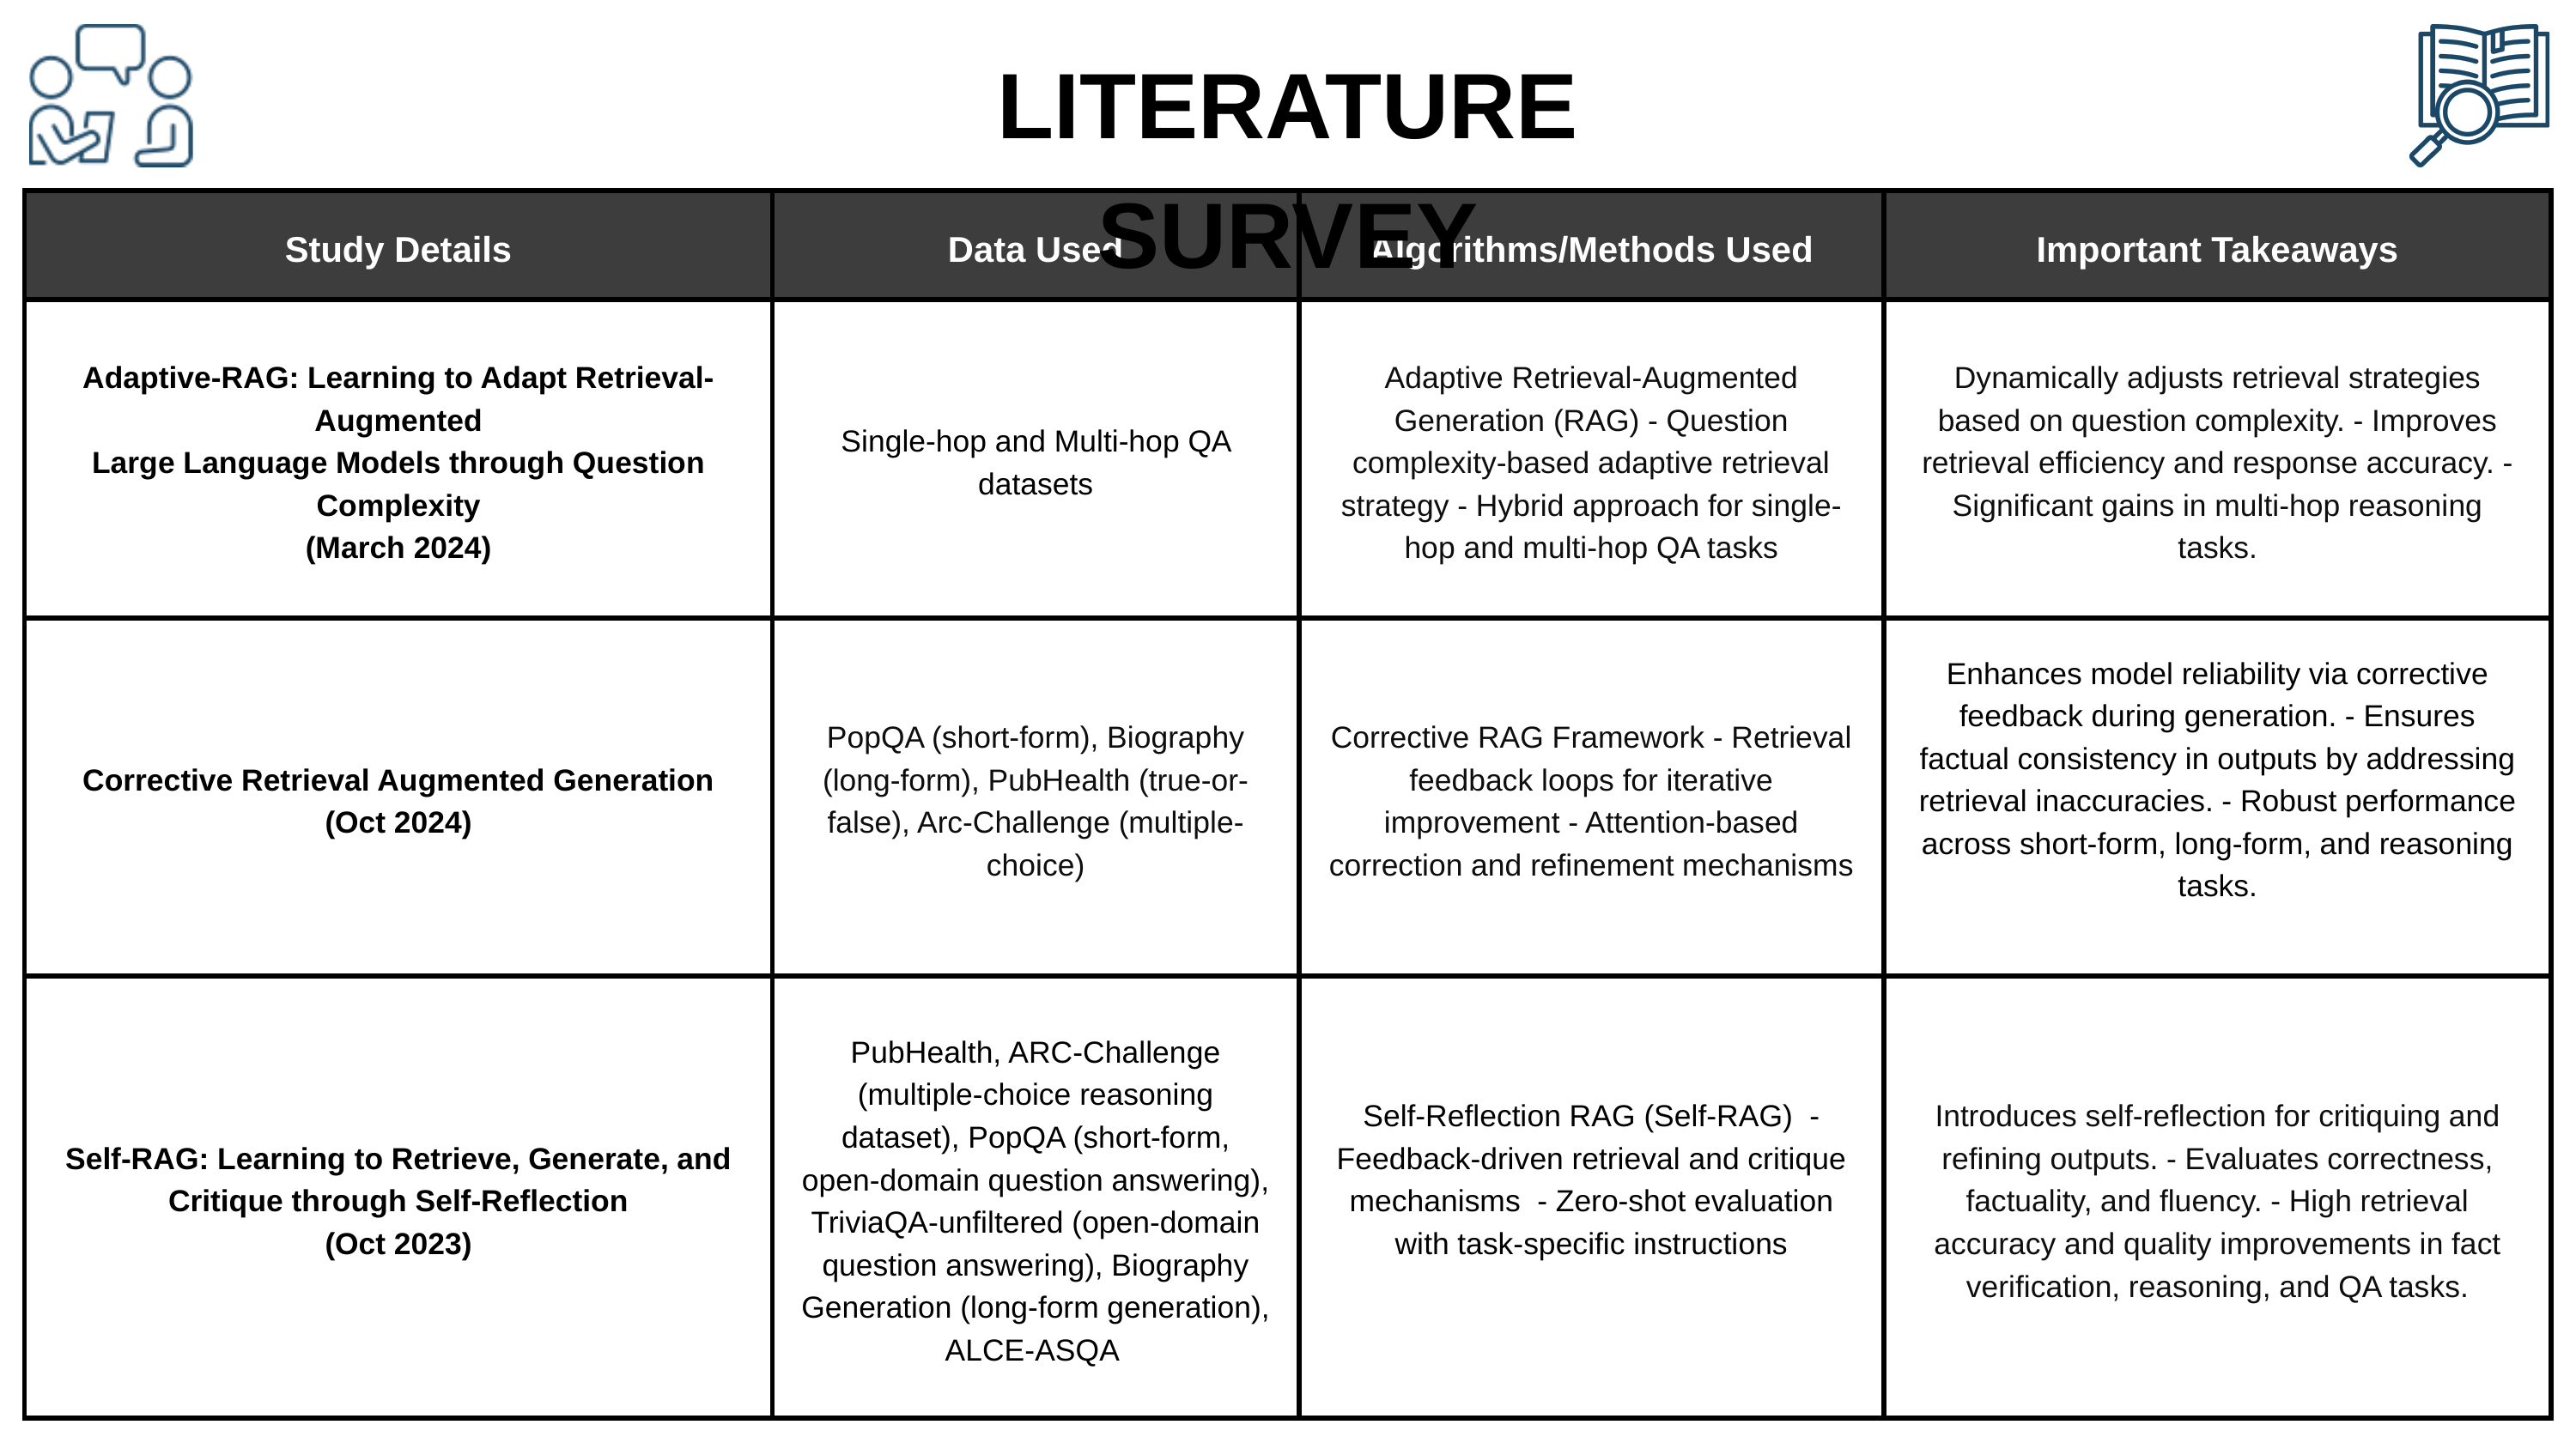

LITERATURE SURVEY
| Study Details | Data Used | Algorithms/Methods Used | Important Takeaways |
| --- | --- | --- | --- |
| Adaptive-RAG: Learning to Adapt Retrieval-Augmented Large Language Models through Question Complexity (March 2024) | Single-hop and Multi-hop QA datasets | Adaptive Retrieval-Augmented Generation (RAG) - Question complexity-based adaptive retrieval strategy - Hybrid approach for single-hop and multi-hop QA tasks | Dynamically adjusts retrieval strategies based on question complexity. - Improves retrieval efficiency and response accuracy. - Significant gains in multi-hop reasoning tasks. |
| Corrective Retrieval Augmented Generation (Oct 2024) | PopQA (short-form), Biography (long-form), PubHealth (true-or-false), Arc-Challenge (multiple-choice) | Corrective RAG Framework - Retrieval feedback loops for iterative improvement - Attention-based correction and refinement mechanisms | Enhances model reliability via corrective feedback during generation. - Ensures factual consistency in outputs by addressing retrieval inaccuracies. - Robust performance across short-form, long-form, and reasoning tasks. |
| Self-RAG: Learning to Retrieve, Generate, and Critique through Self-Reflection (Oct 2023) | PubHealth, ARC-Challenge (multiple-choice reasoning dataset), PopQA (short-form, open-domain question answering), TriviaQA-unfiltered (open-domain question answering), Biography Generation (long-form generation), ALCE-ASQA | Self-Reflection RAG (Self-RAG) - Feedback-driven retrieval and critique mechanisms - Zero-shot evaluation with task-specific instructions | Introduces self-reflection for critiquing and refining outputs. - Evaluates correctness, factuality, and fluency. - High retrieval accuracy and quality improvements in fact verification, reasoning, and QA tasks. |